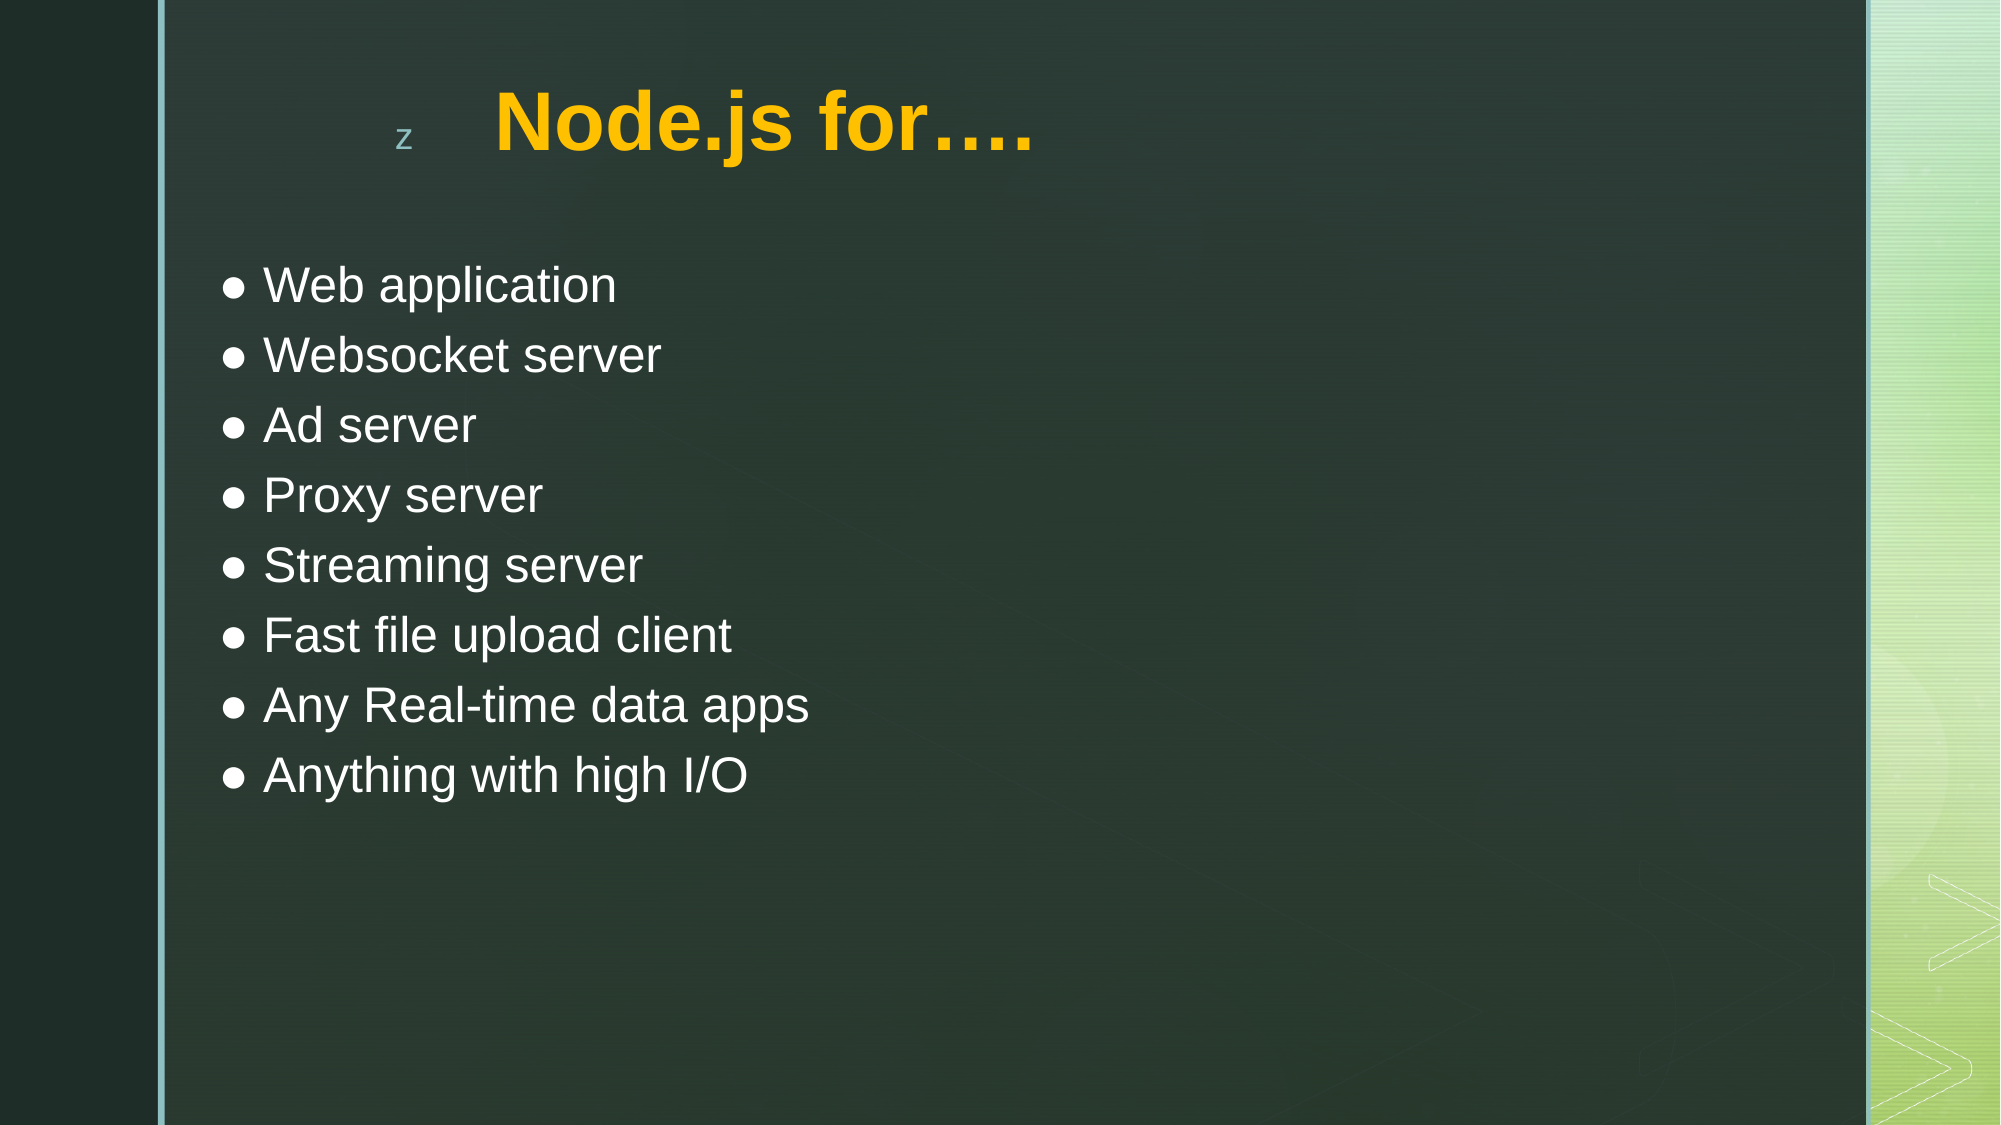

# Node.js for….
● Web application
● Websocket server
● Ad server
● Proxy server
● Streaming server
● Fast file upload client
● Any Real-time data apps
● Anything with high I/O